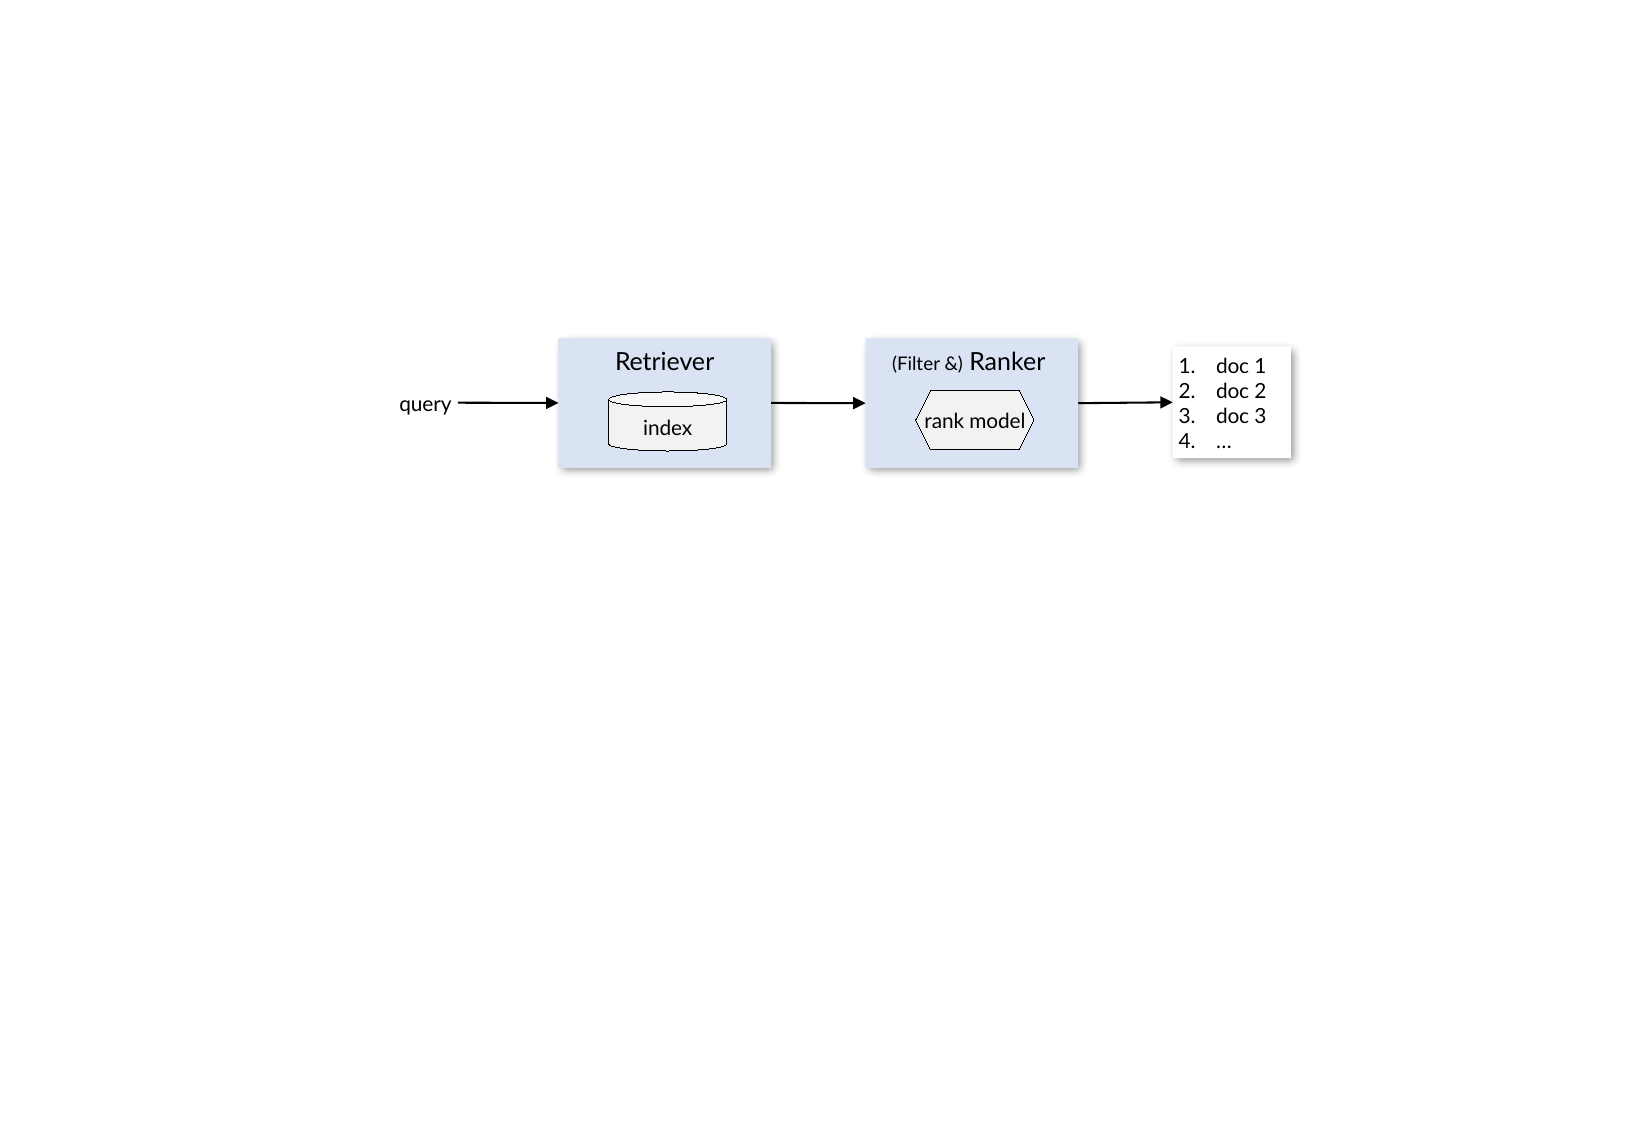

Retriever
(Filter &) Ranker
doc 1
doc 2
doc 3
…
query
rank model
index